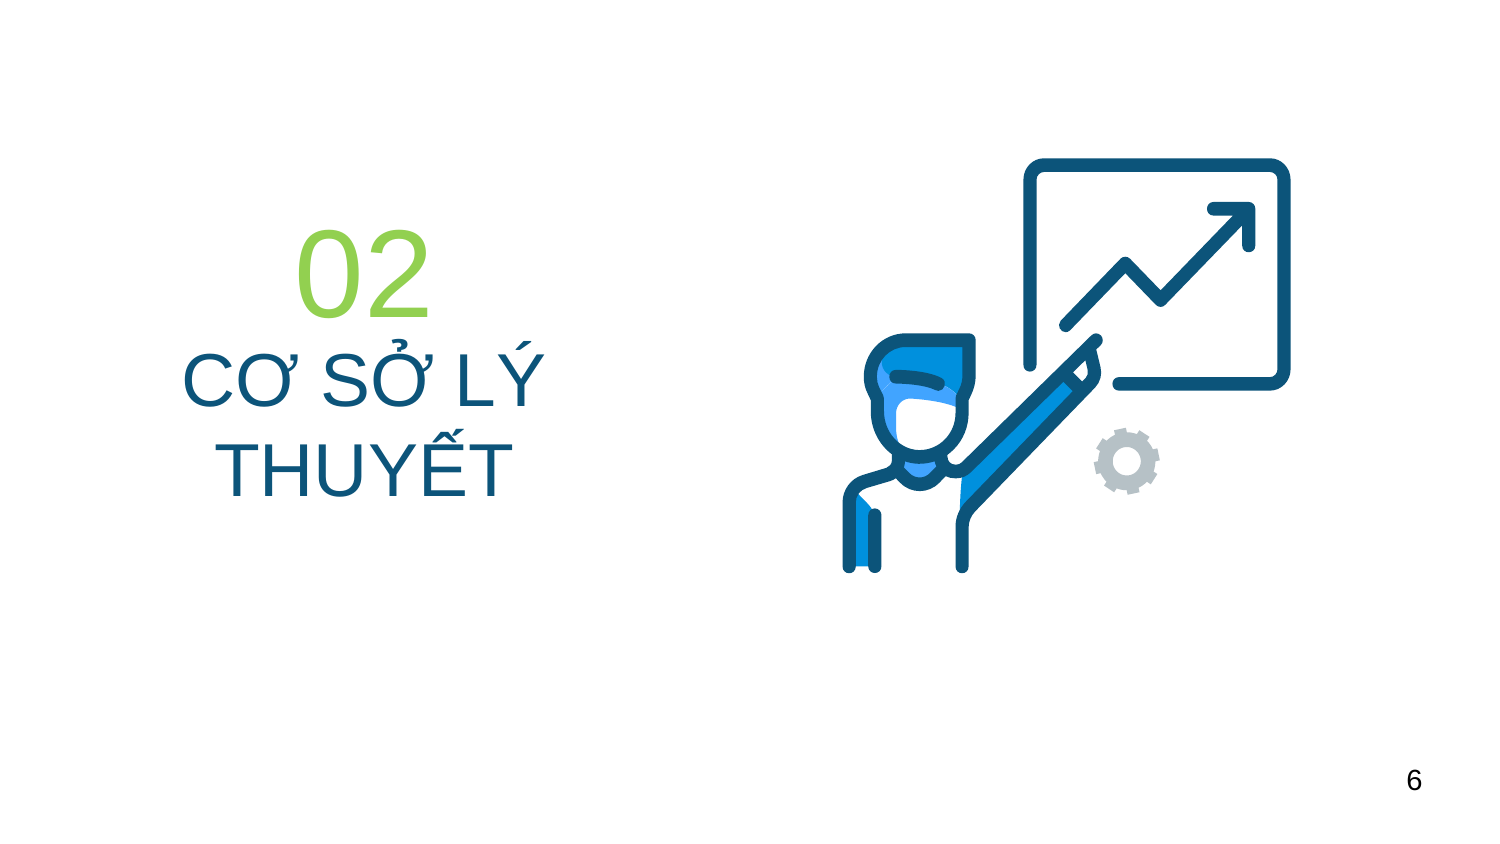

02
# CƠ SỞ LÝ THUYẾT

6